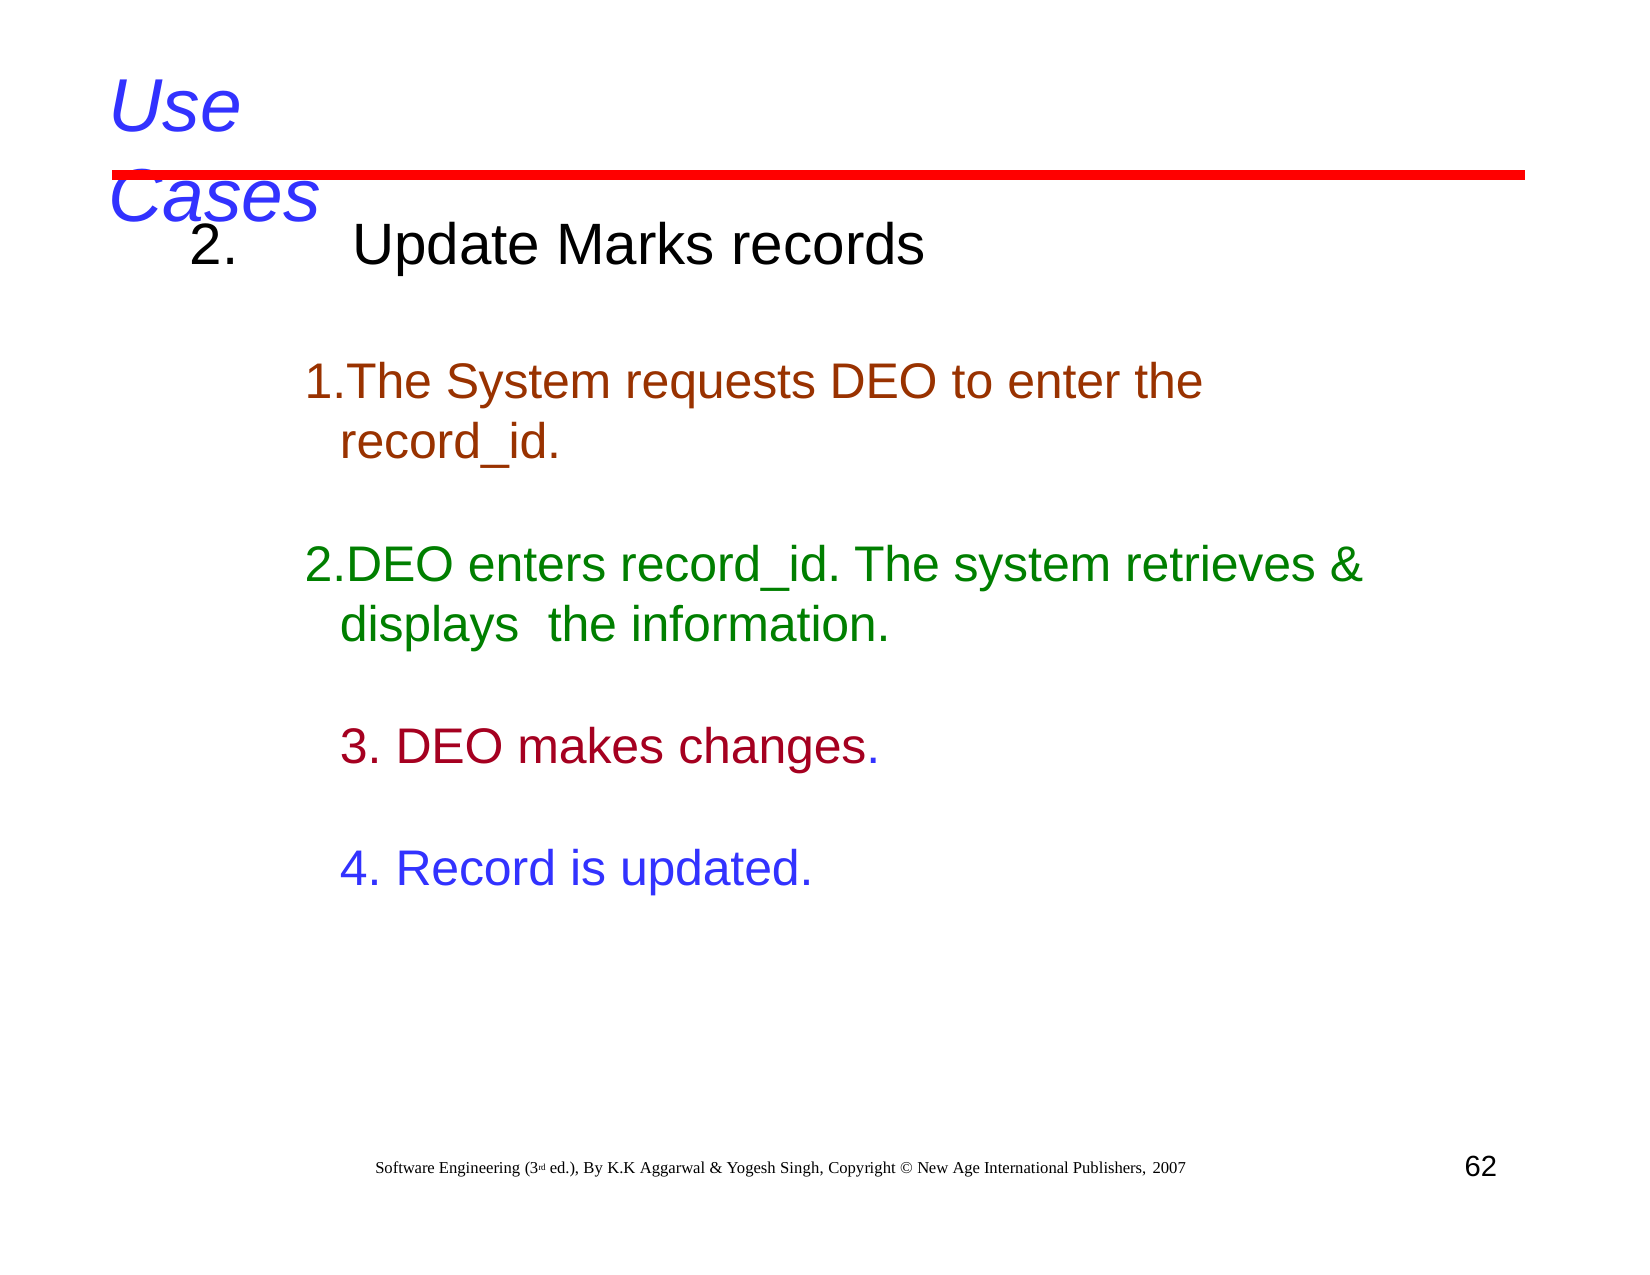

# Use Cases

Update Marks records

The System requests DEO to enter the  record_id.

DEO enters record_id. The system retrieves &  displays	the information.

DEO makes changes.

Record is updated.
62
Software Engineering (3rd  ed.), By K.K Aggarwal & Yogesh Singh, Copyright © New Age International Publishers, 2007